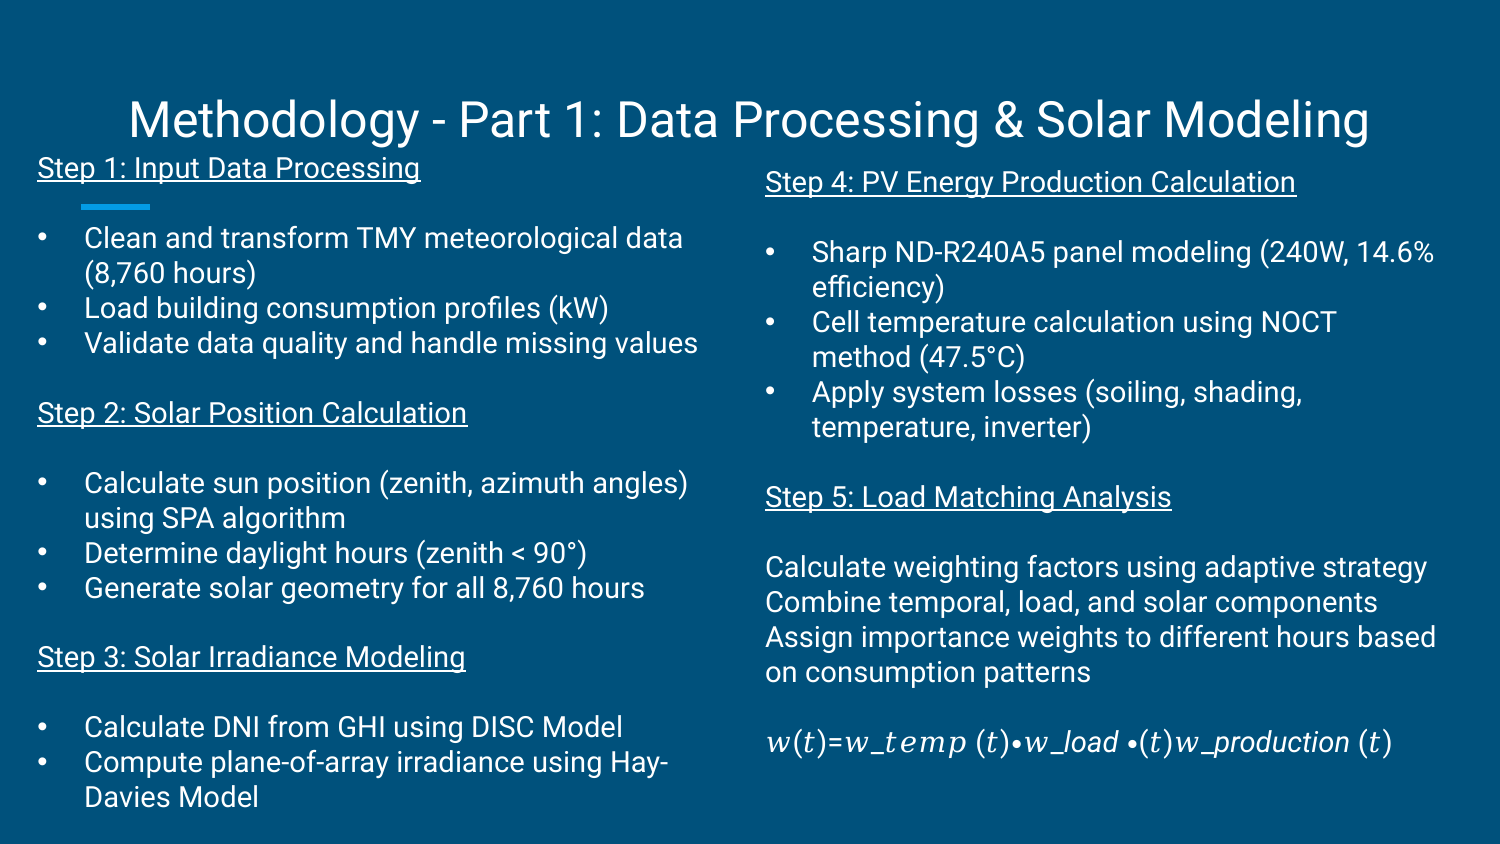

# Methodology - Part 1: Data Processing & Solar Modeling
Step 1: Input Data Processing

Clean and transform TMY meteorological data (8,760 hours)
Load building consumption profiles (kW)
Validate data quality and handle missing values

Step 2: Solar Position Calculation

Calculate sun position (zenith, azimuth angles) using SPA algorithm
Determine daylight hours (zenith < 90°)
Generate solar geometry for all 8,760 hours

Step 3: Solar Irradiance Modeling

Calculate DNI from GHI using DISC Model
Compute plane-of-array irradiance using Hay-Davies Model

Step 4: PV Energy Production Calculation

Sharp ND-R240A5 panel modeling (240W, 14.6% efficiency)
Cell temperature calculation using NOCT method (47.5°C)
Apply system losses (soiling, shading, temperature, inverter)

Step 5: Load Matching Analysis

Calculate weighting factors using adaptive strategy
Combine temporal, load, and solar components
Assign importance weights to different hours based on consumption patterns

𝑤(𝑡)=𝑤_𝑡𝑒𝑚𝑝 (𝑡)∙𝑤_load ∙(𝑡)𝑤_production (𝑡)